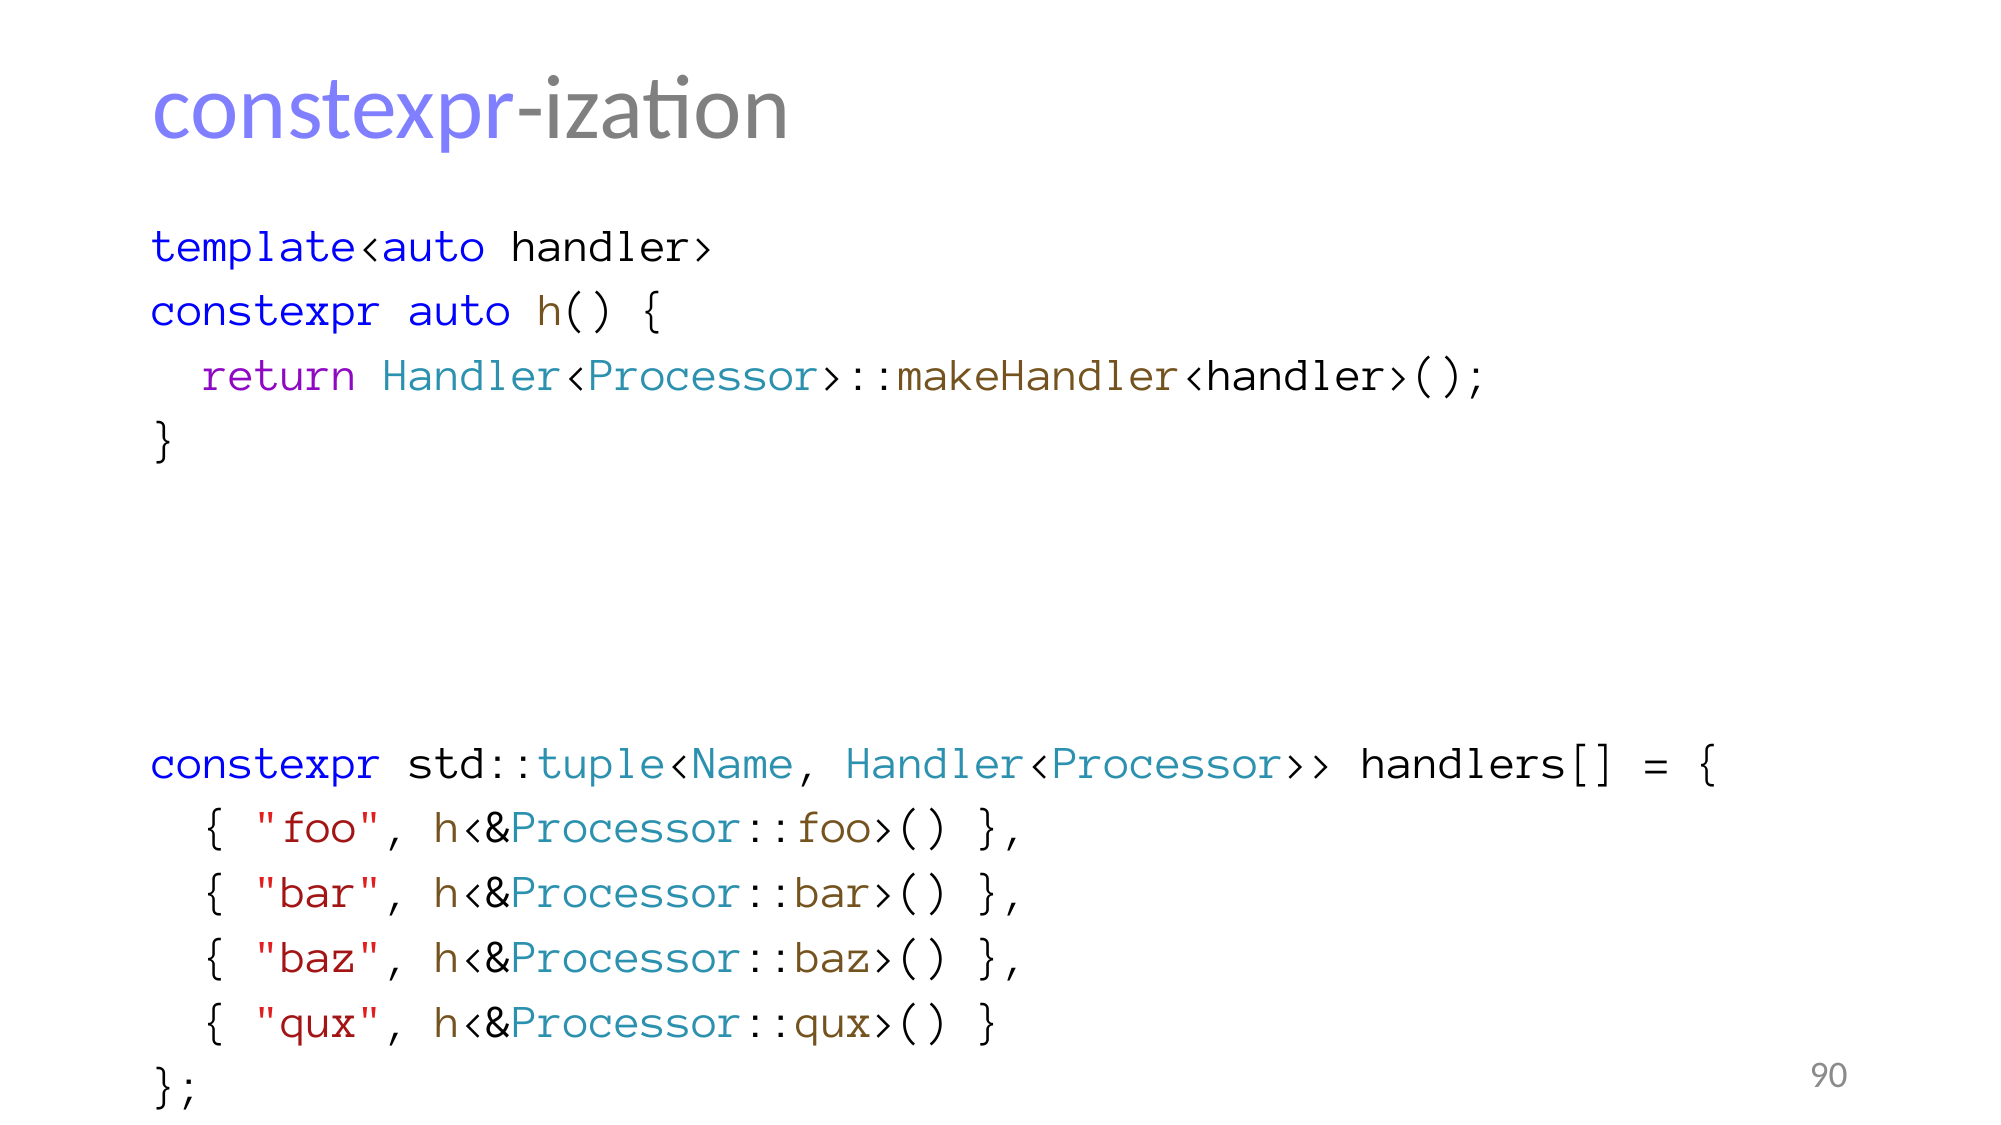

# constexpr-ization
template<auto handler>
constexpr auto h() {
  return Handler<Processor>::makeHandler<handler>();
}

constexpr std::tuple<Name, Handler<Processor>> handlers[] = {
  { "foo", h<&Processor::foo>() },
  { "bar", h<&Processor::bar>() },
  { "baz", h<&Processor::baz>() },
  { "qux", h<&Processor::qux>() }
};
90